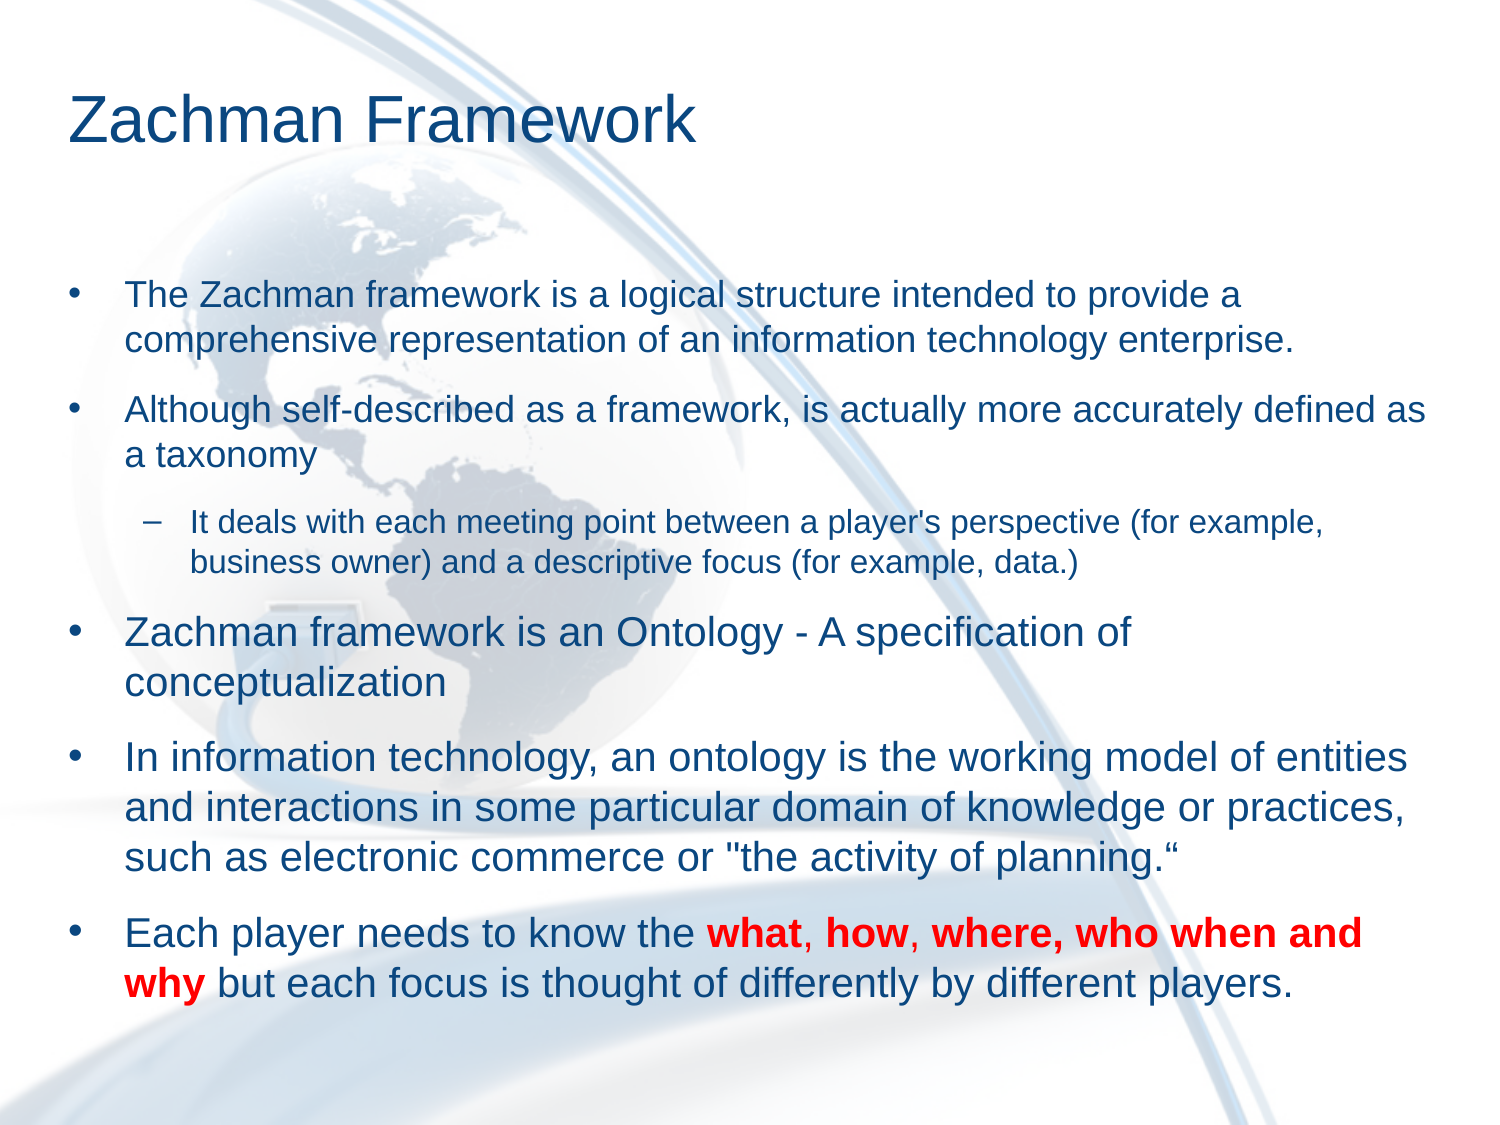

# Zachman Framework
The Zachman framework is a logical structure intended to provide a comprehensive representation of an information technology enterprise.
Although self-described as a framework, is actually more accurately defined as a taxonomy
It deals with each meeting point between a player's perspective (for example, business owner) and a descriptive focus (for example, data.)
Zachman framework is an Ontology - A specification of conceptualization
In information technology, an ontology is the working model of entities and interactions in some particular domain of knowledge or practices, such as electronic commerce or "the activity of planning.“
Each player needs to know the what, how, where, who when and why but each focus is thought of differently by different players.

10